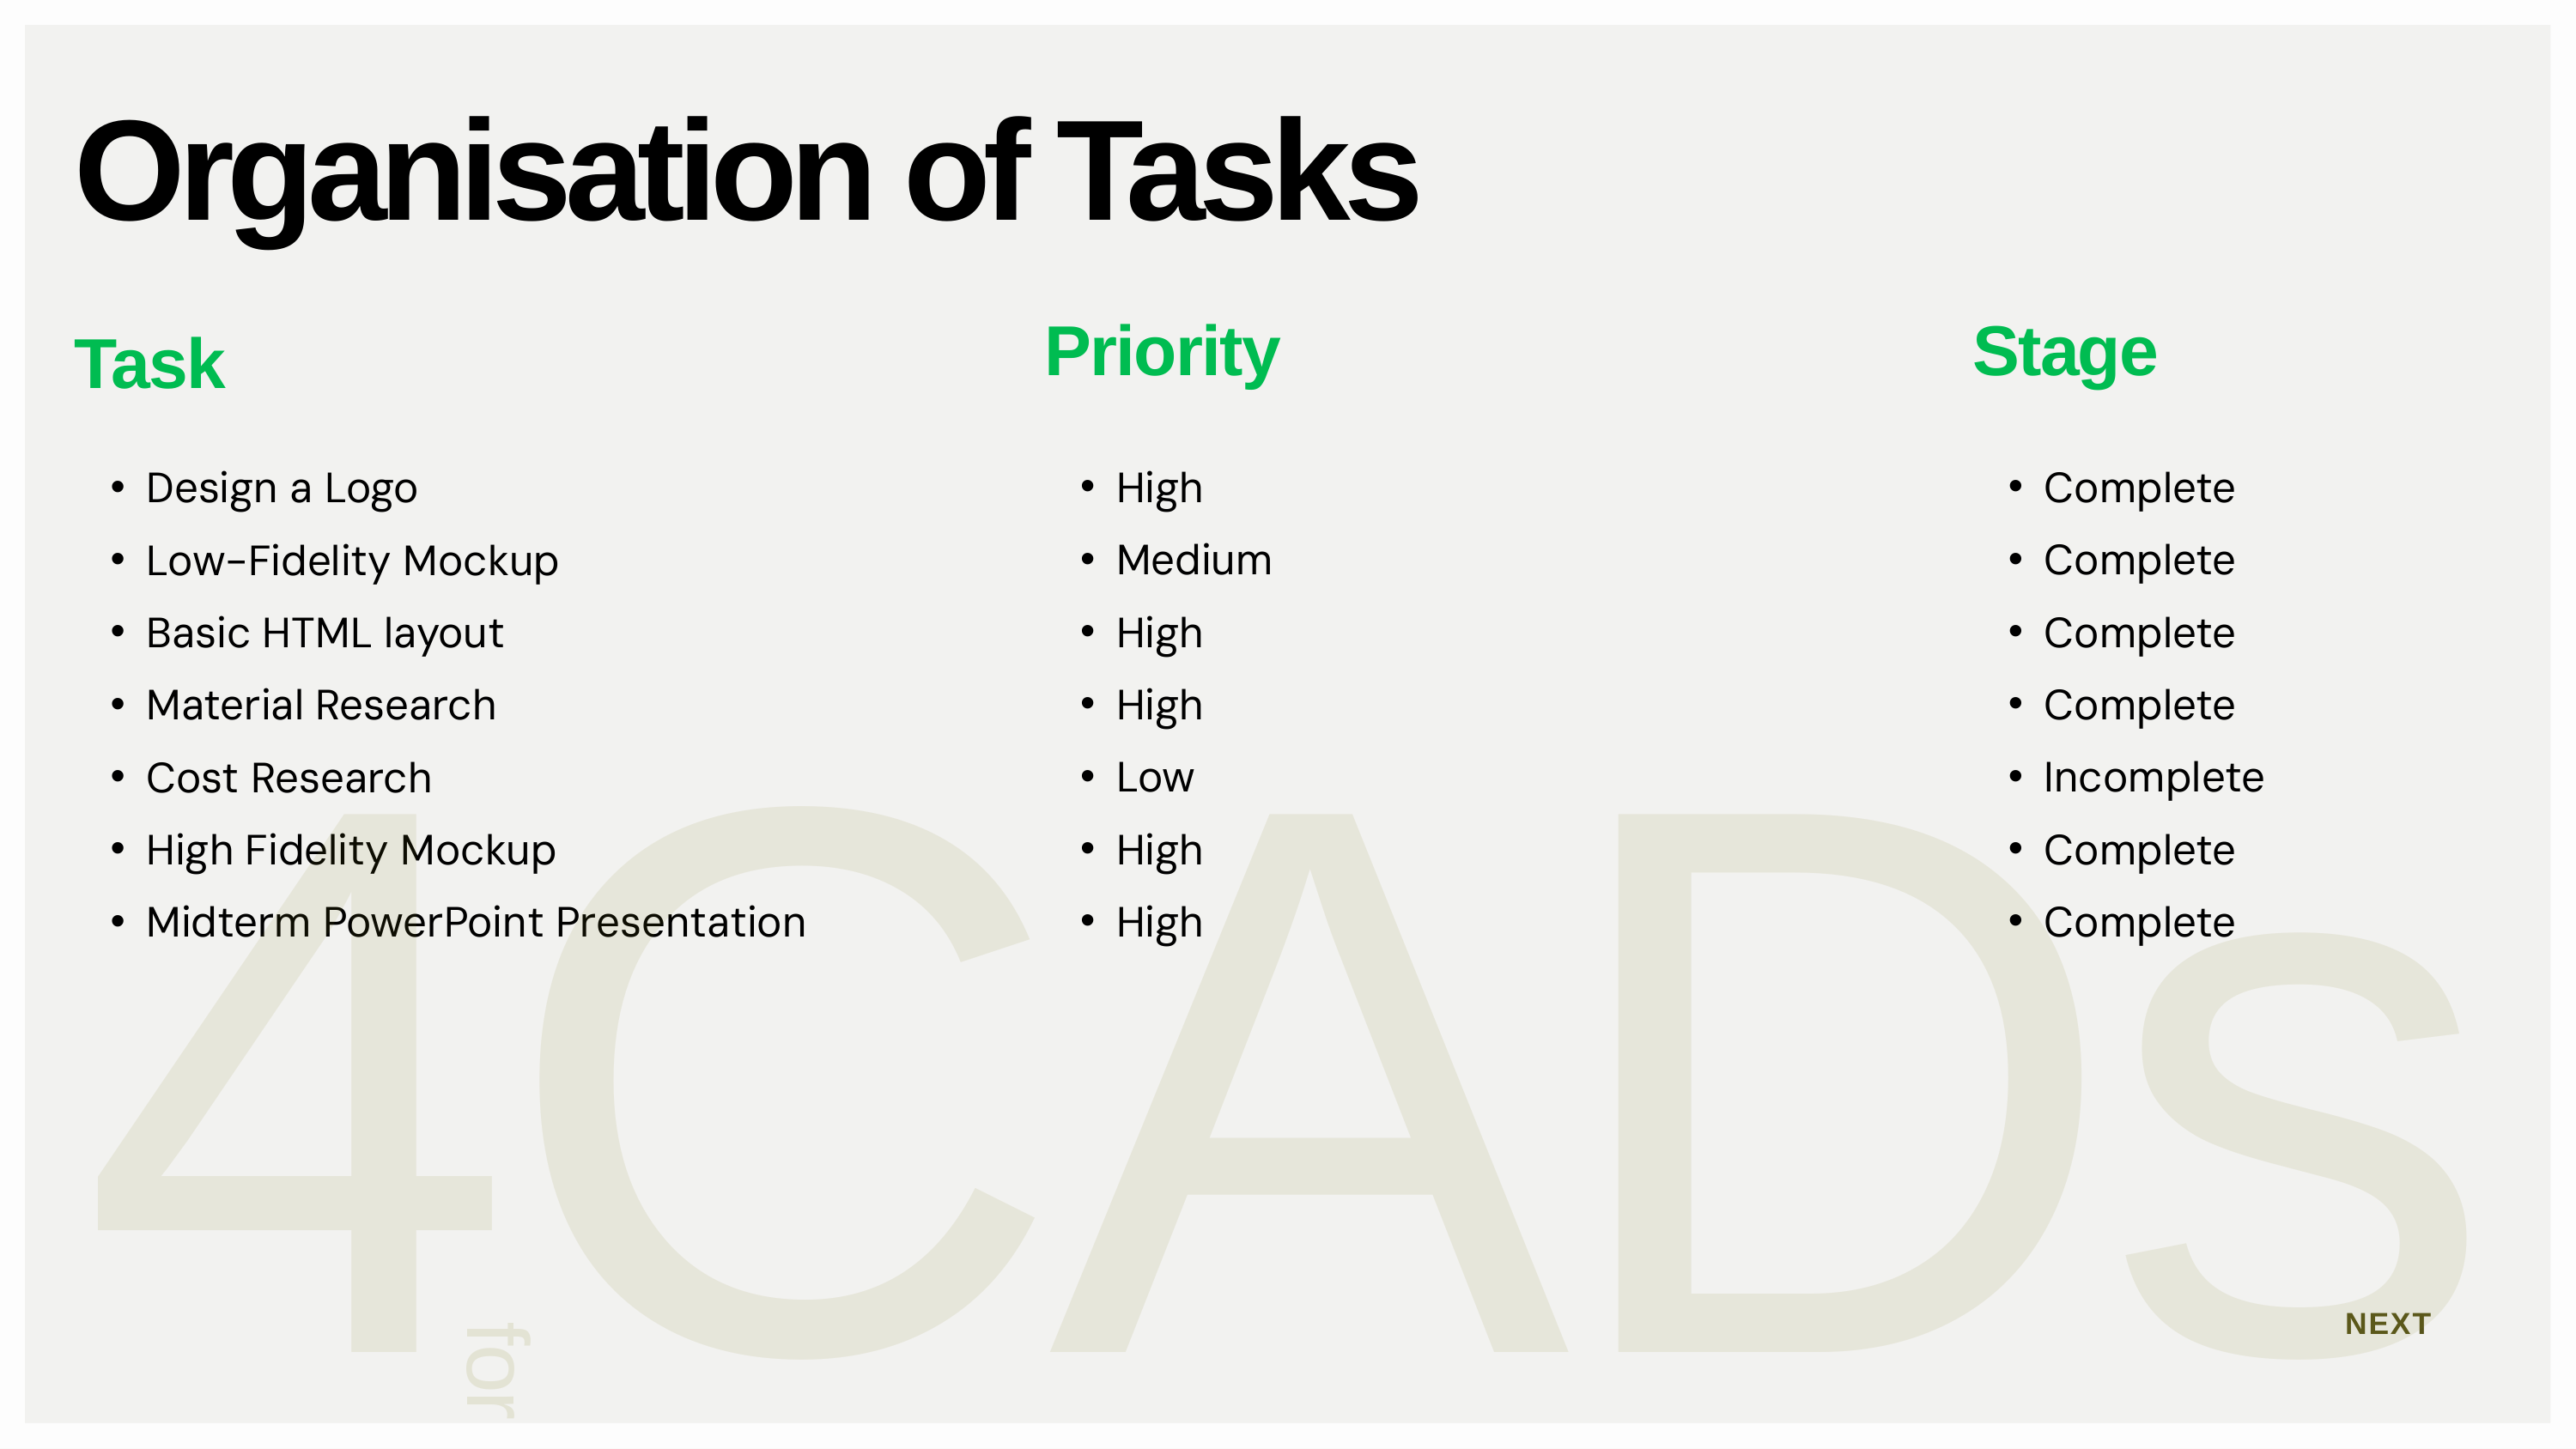

Organisation of Tasks
Task
Design a Logo
Low-Fidelity Mockup
Basic HTML layout
Material Research
Cost Research
High Fidelity Mockup
Midterm PowerPoint Presentation
Priority
High
Medium
High
High
Low
High
High
Stage
Complete
Complete
Complete
Complete
Incomplete
Complete
Complete
4CADs
for
NEXT